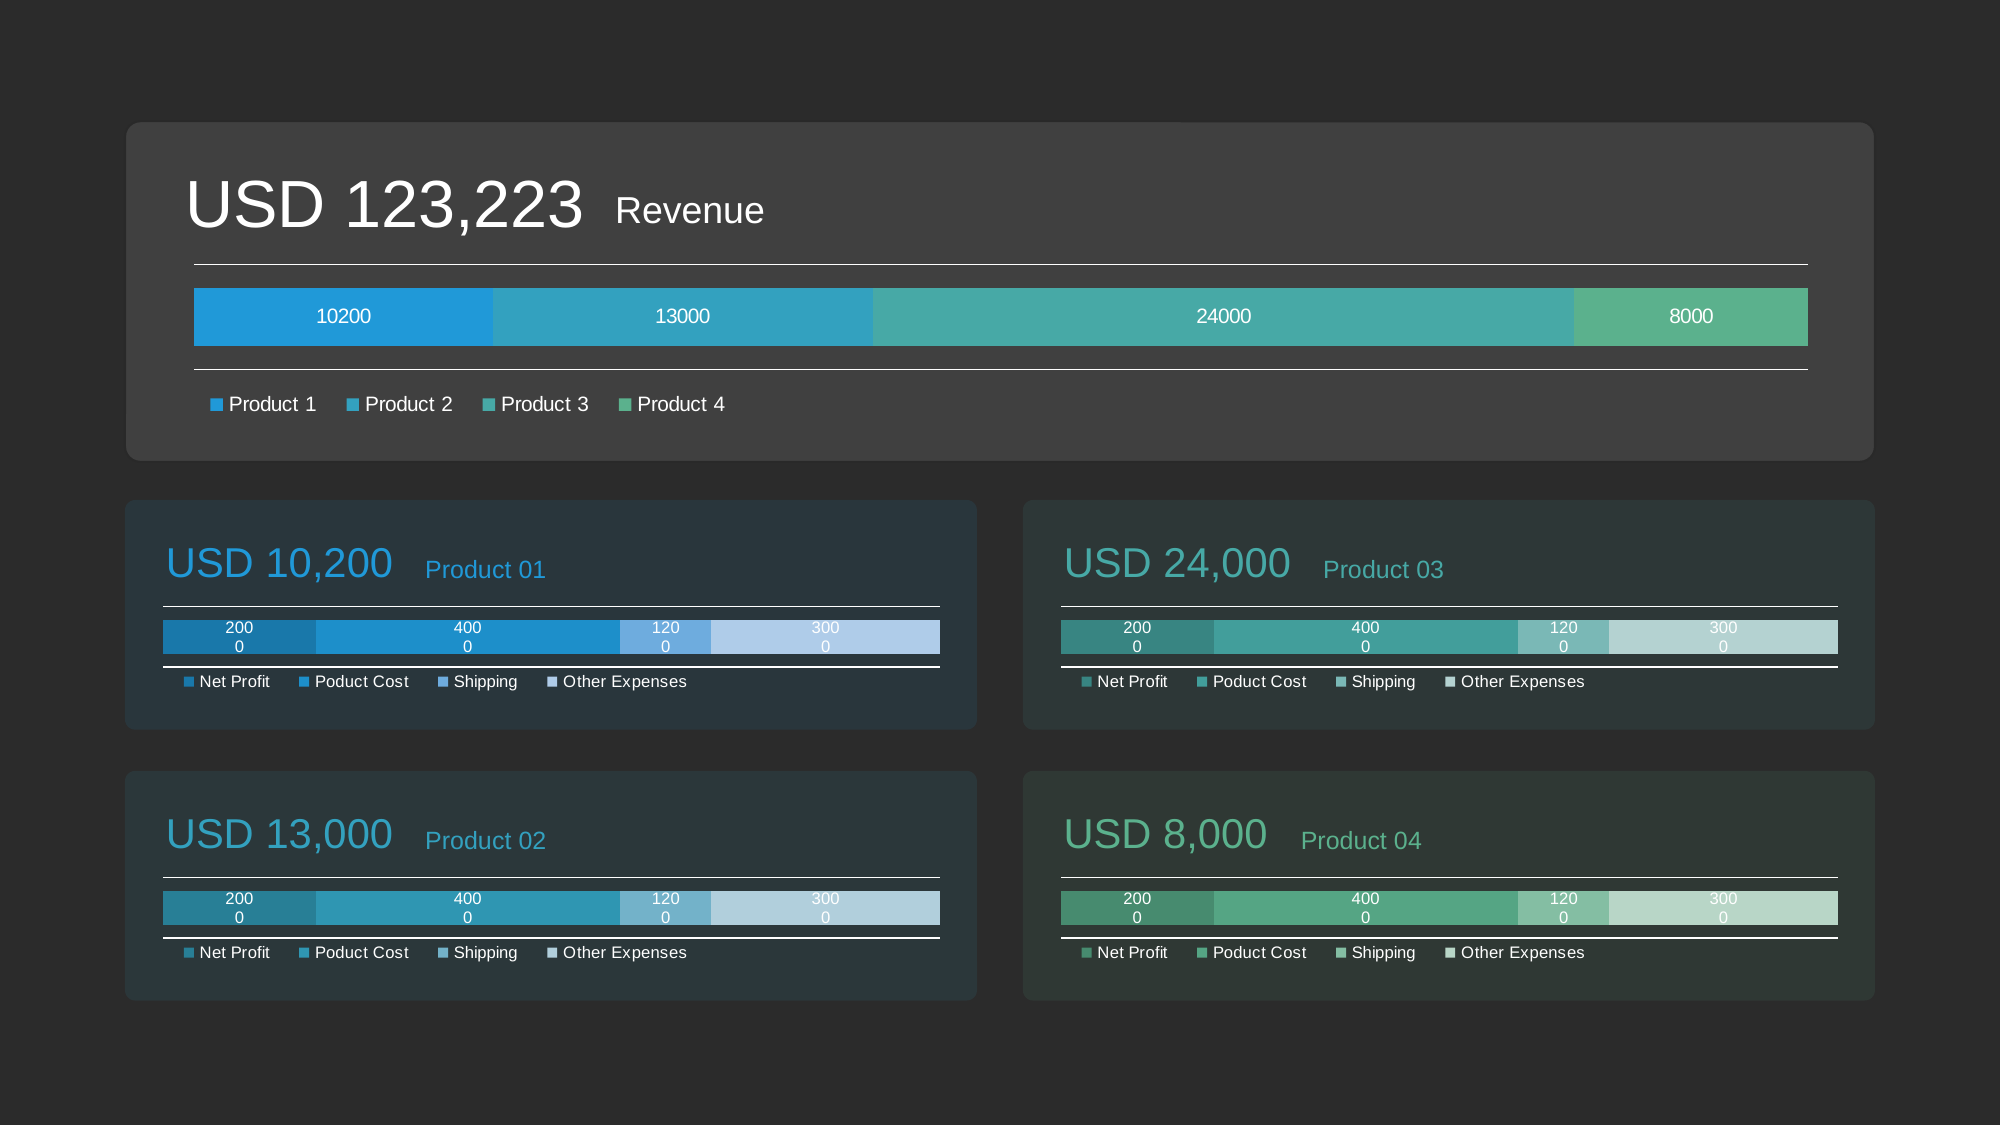

USD 123,223
Revenue

### Chart

| Category | Product 1 | Product 2 | Product 3 | Product 4 |
|---|---|---|---|---|
| Revenue | 10200.0 | 13000.0 | 24000.0 | 8000.0 |

USD 10,200
USD 24,000
Product 01
Product 03

### Chart

| Category | Net Profit | Poduct Cost | Shipping | Other Expenses |
|---|---|---|---|---|
| Revenue | 2000.0 | 4000.0 | 1200.0 | 3000.0 |

### Chart

| Category | Net Profit | Poduct Cost | Shipping | Other Expenses |
|---|---|---|---|---|
| Revenue | 2000.0 | 4000.0 | 1200.0 | 3000.0 |

USD 13,000
USD 8,000
Product 02
Product 04

### Chart

| Category | Net Profit | Poduct Cost | Shipping | Other Expenses |
|---|---|---|---|---|
| Revenue | 2000.0 | 4000.0 | 1200.0 | 3000.0 |

### Chart

| Category | Net Profit | Poduct Cost | Shipping | Other Expenses |
|---|---|---|---|---|
| Revenue | 2000.0 | 4000.0 | 1200.0 | 3000.0 |